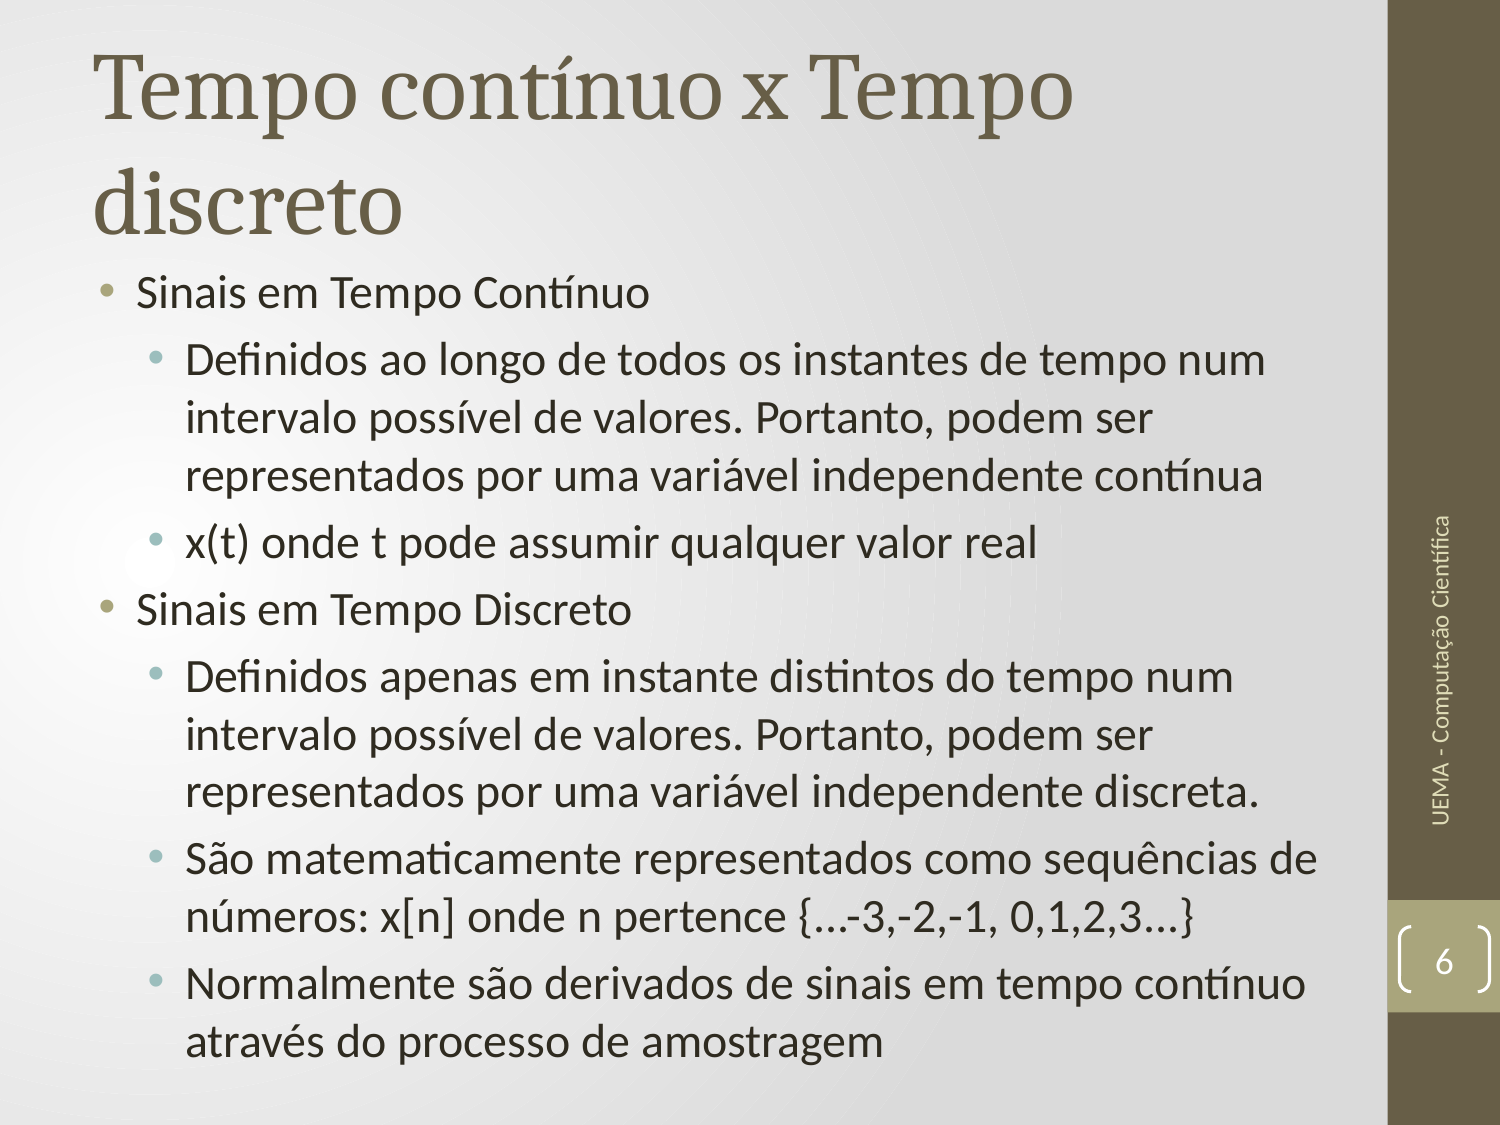

# Tempo contínuo x Tempo discreto
Sinais em Tempo Contínuo
Definidos ao longo de todos os instantes de tempo num intervalo possível de valores. Portanto, podem ser representados por uma variável independente contínua
x(t) onde t pode assumir qualquer valor real
Sinais em Tempo Discreto
Definidos apenas em instante distintos do tempo num intervalo possível de valores. Portanto, podem ser representados por uma variável independente discreta.
São matematicamente representados como sequências de números: x[n] onde n pertence {...-3,-2,-1, 0,1,2,3...}
Normalmente são derivados de sinais em tempo contínuo através do processo de amostragem

UEMA - Computação Científica
6